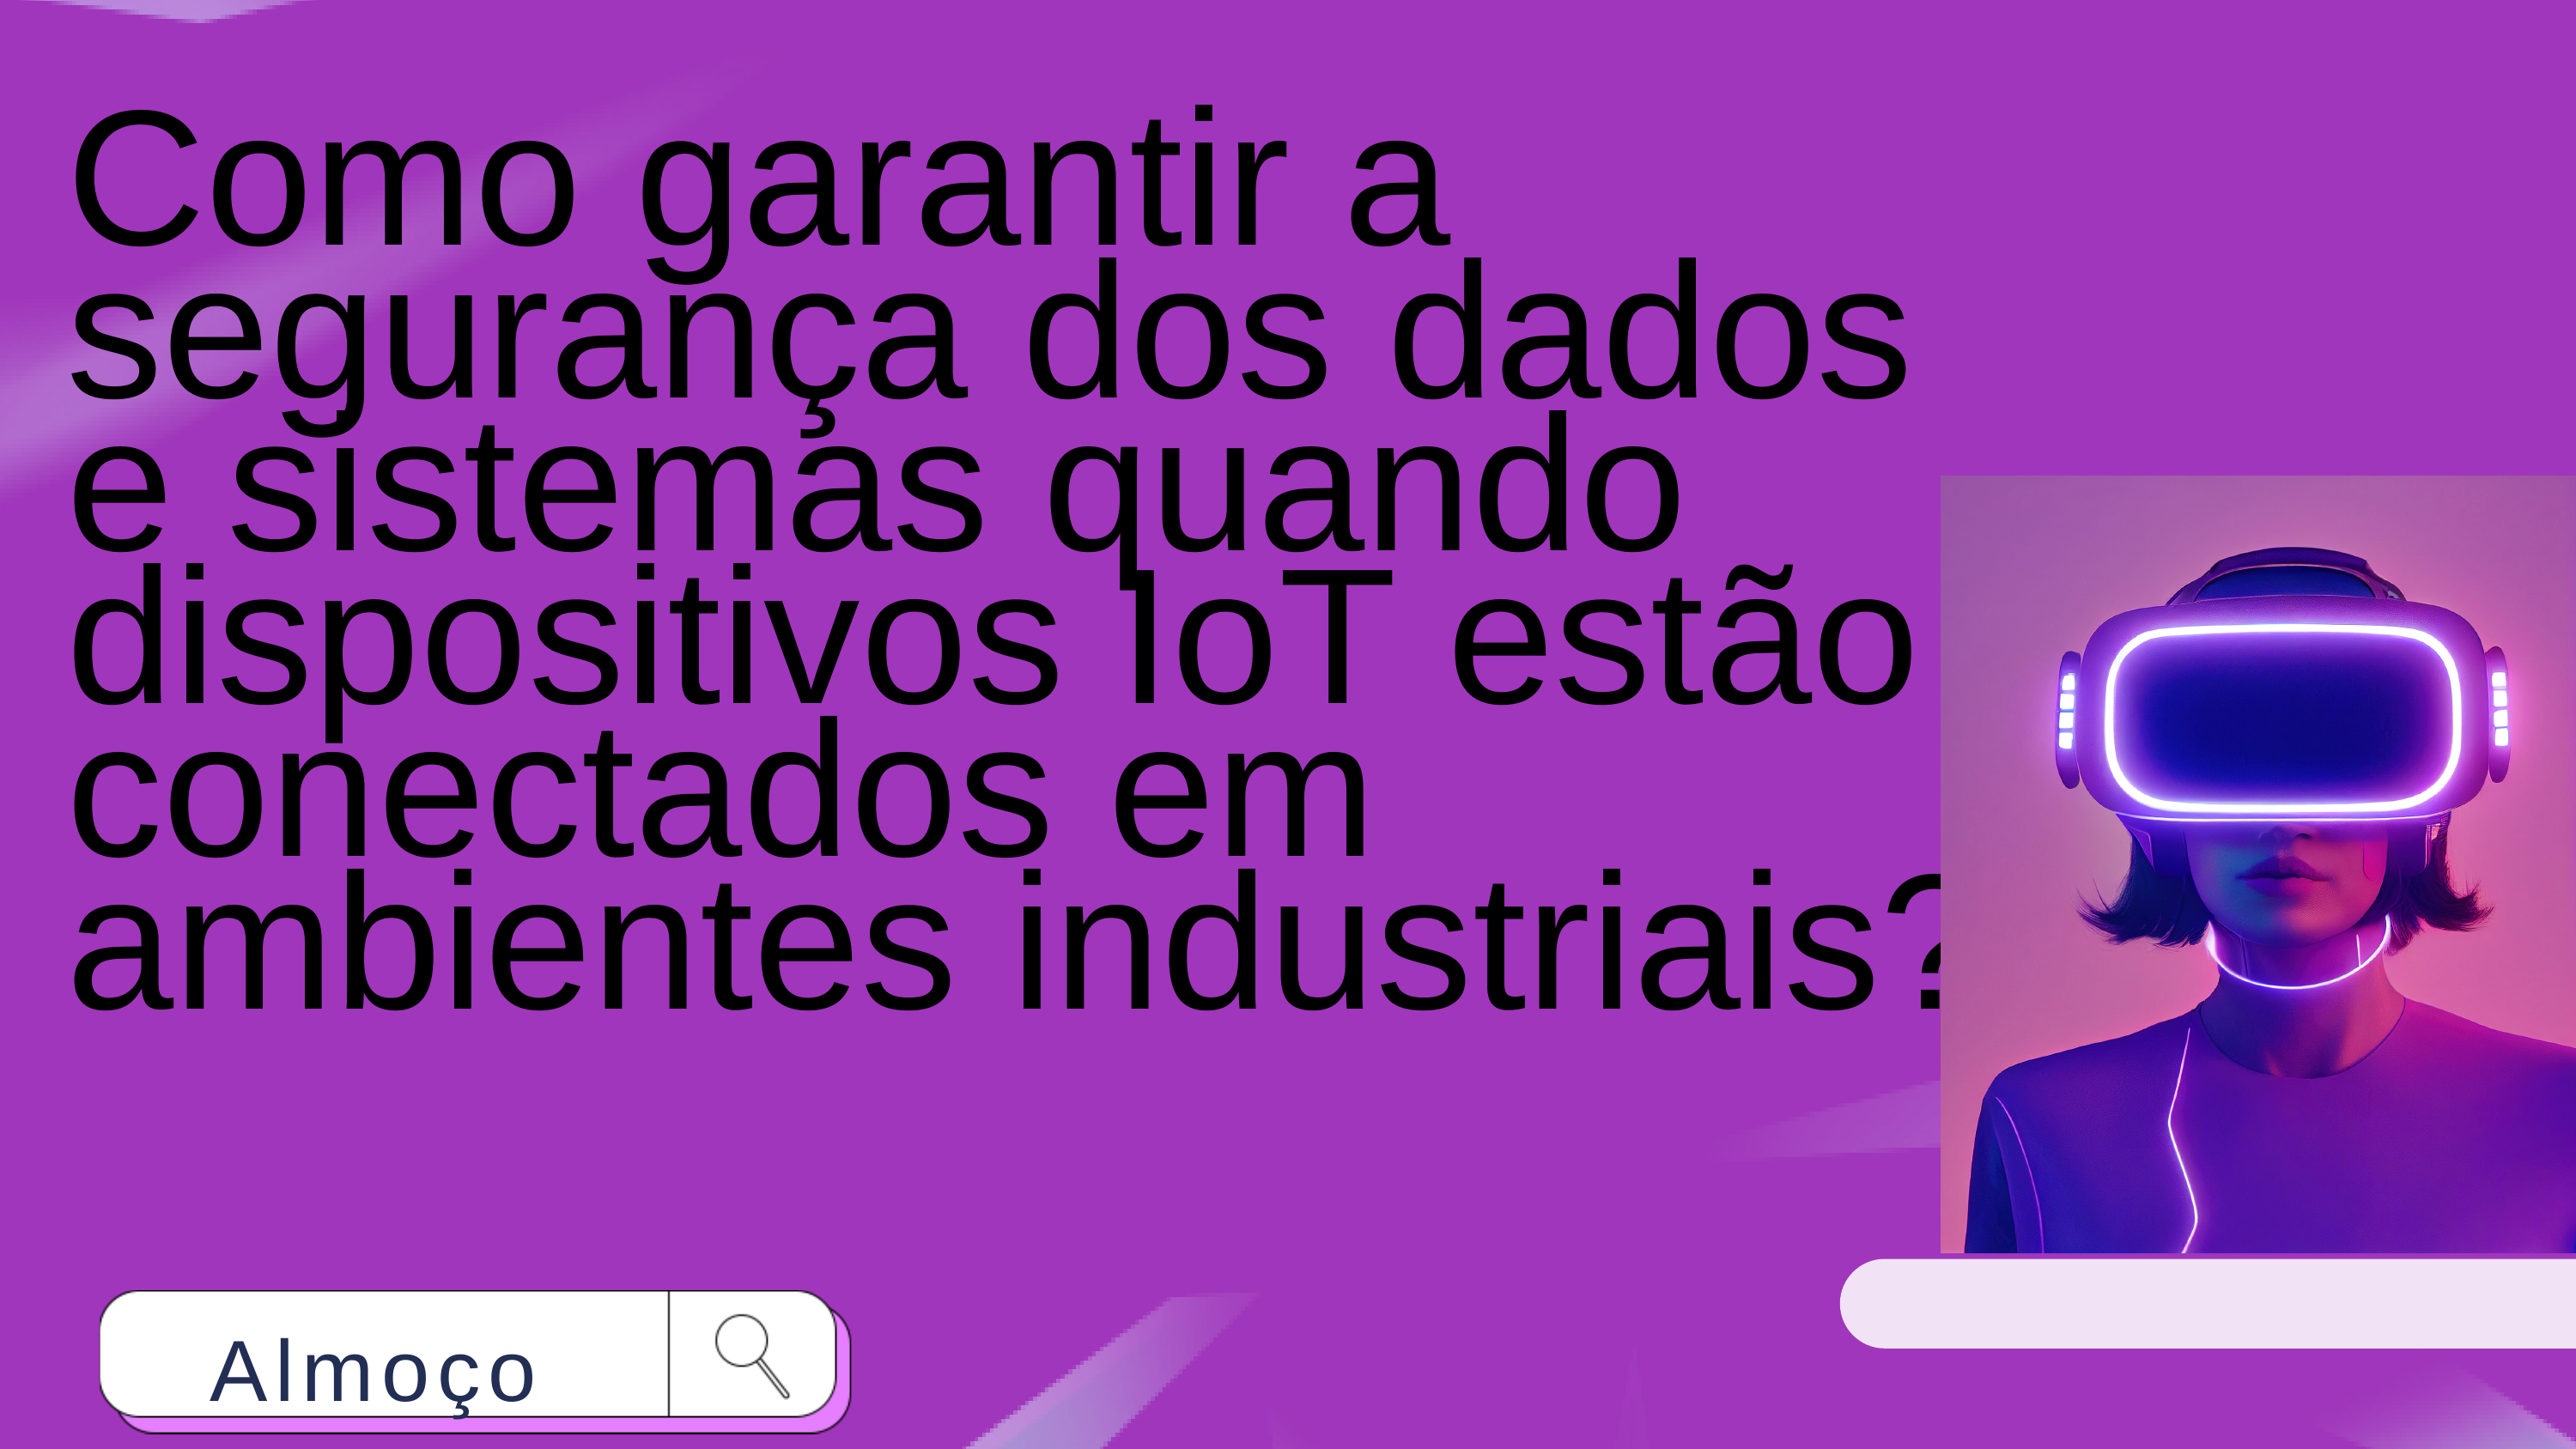

Como garantir a segurança dos dados e sistemas quando dispositivos IoT estão conectados em ambientes industriais?

Almoço